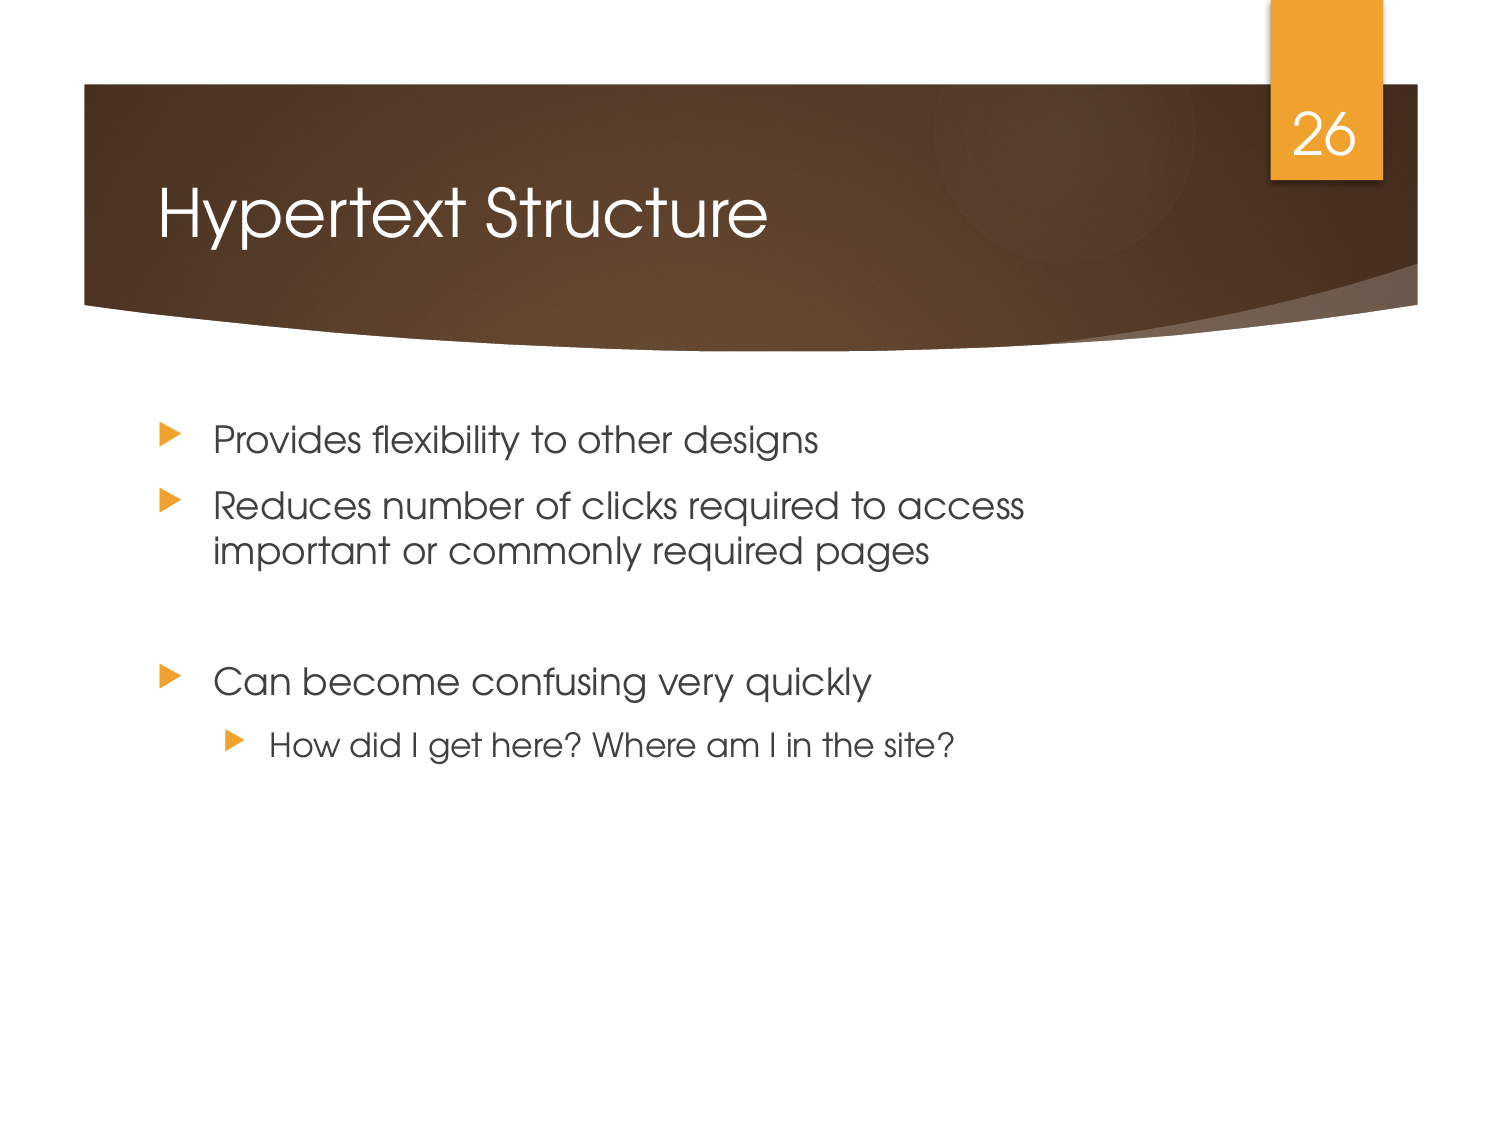

26
# Hypertext Structure
Provides flexibility to other designs
Reduces number of clicks required to access important or commonly required pages

Can become confusing very quickly
How did I get here? Where am I in the site?